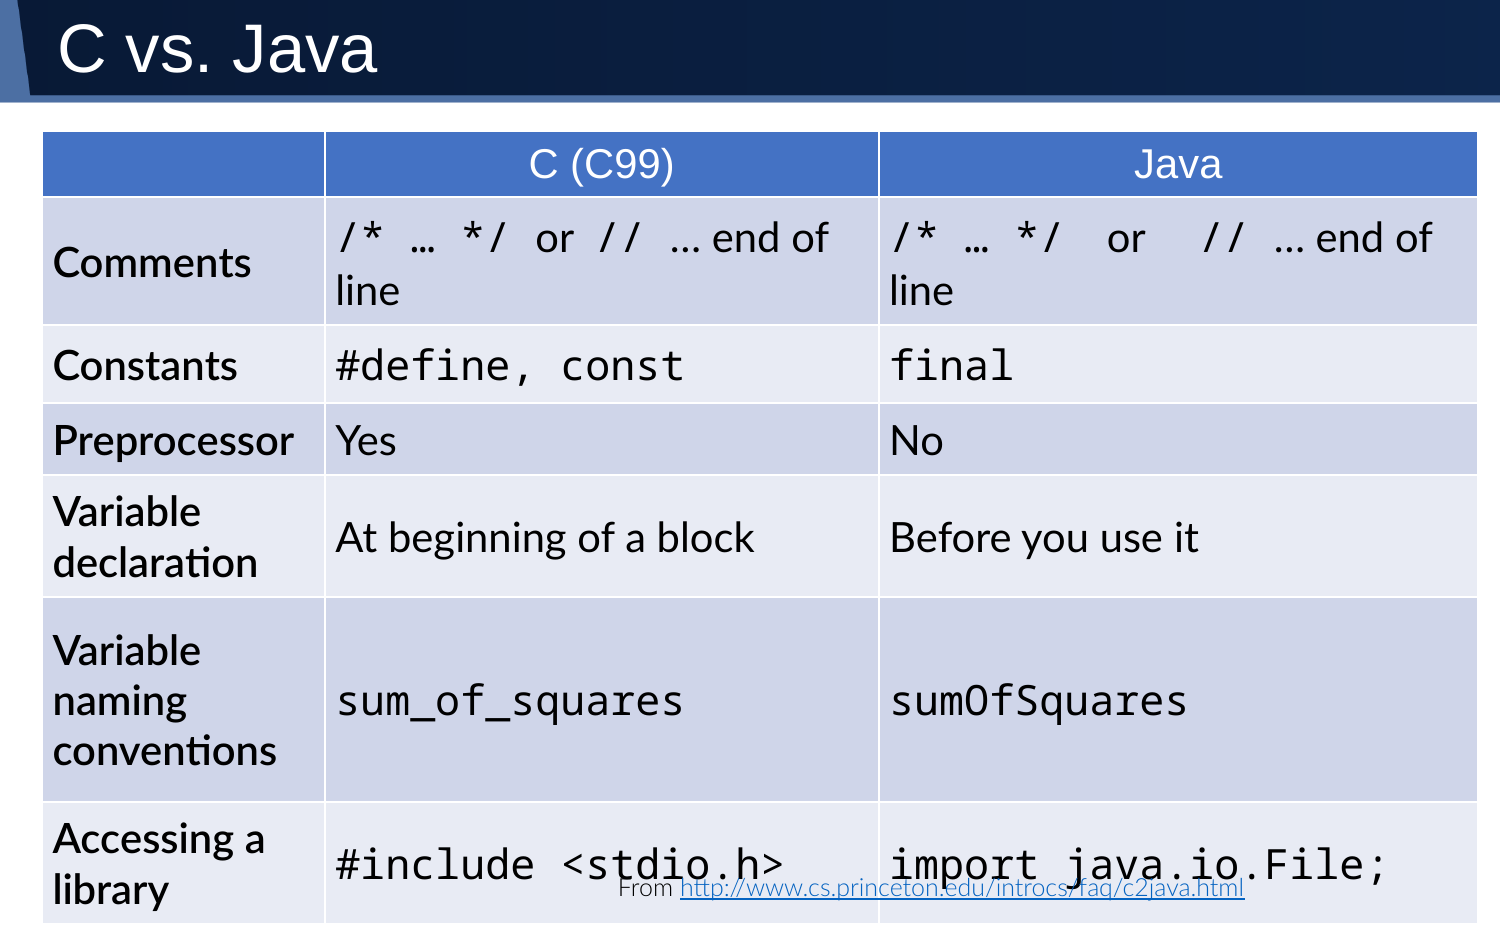

# C vs. Java
|  | C (C99) | Java |
| --- | --- | --- |
| Comments | /\* … \*/ or // … end of line | /\* … \*/ or // … end of line |
| Constants | #define, const | final |
| Preprocessor | Yes | No |
| Variable declaration | At beginning of a block | Before you use it |
| Variable naming conventions | sum\_of\_squares | sumOfSquares |
| Accessing a library | #include <stdio.h> | import java.io.File; |
From http://www.cs.princeton.edu/introcs/faq/c2java.html
CS/COE 0449 – Spring 2019/2020
13